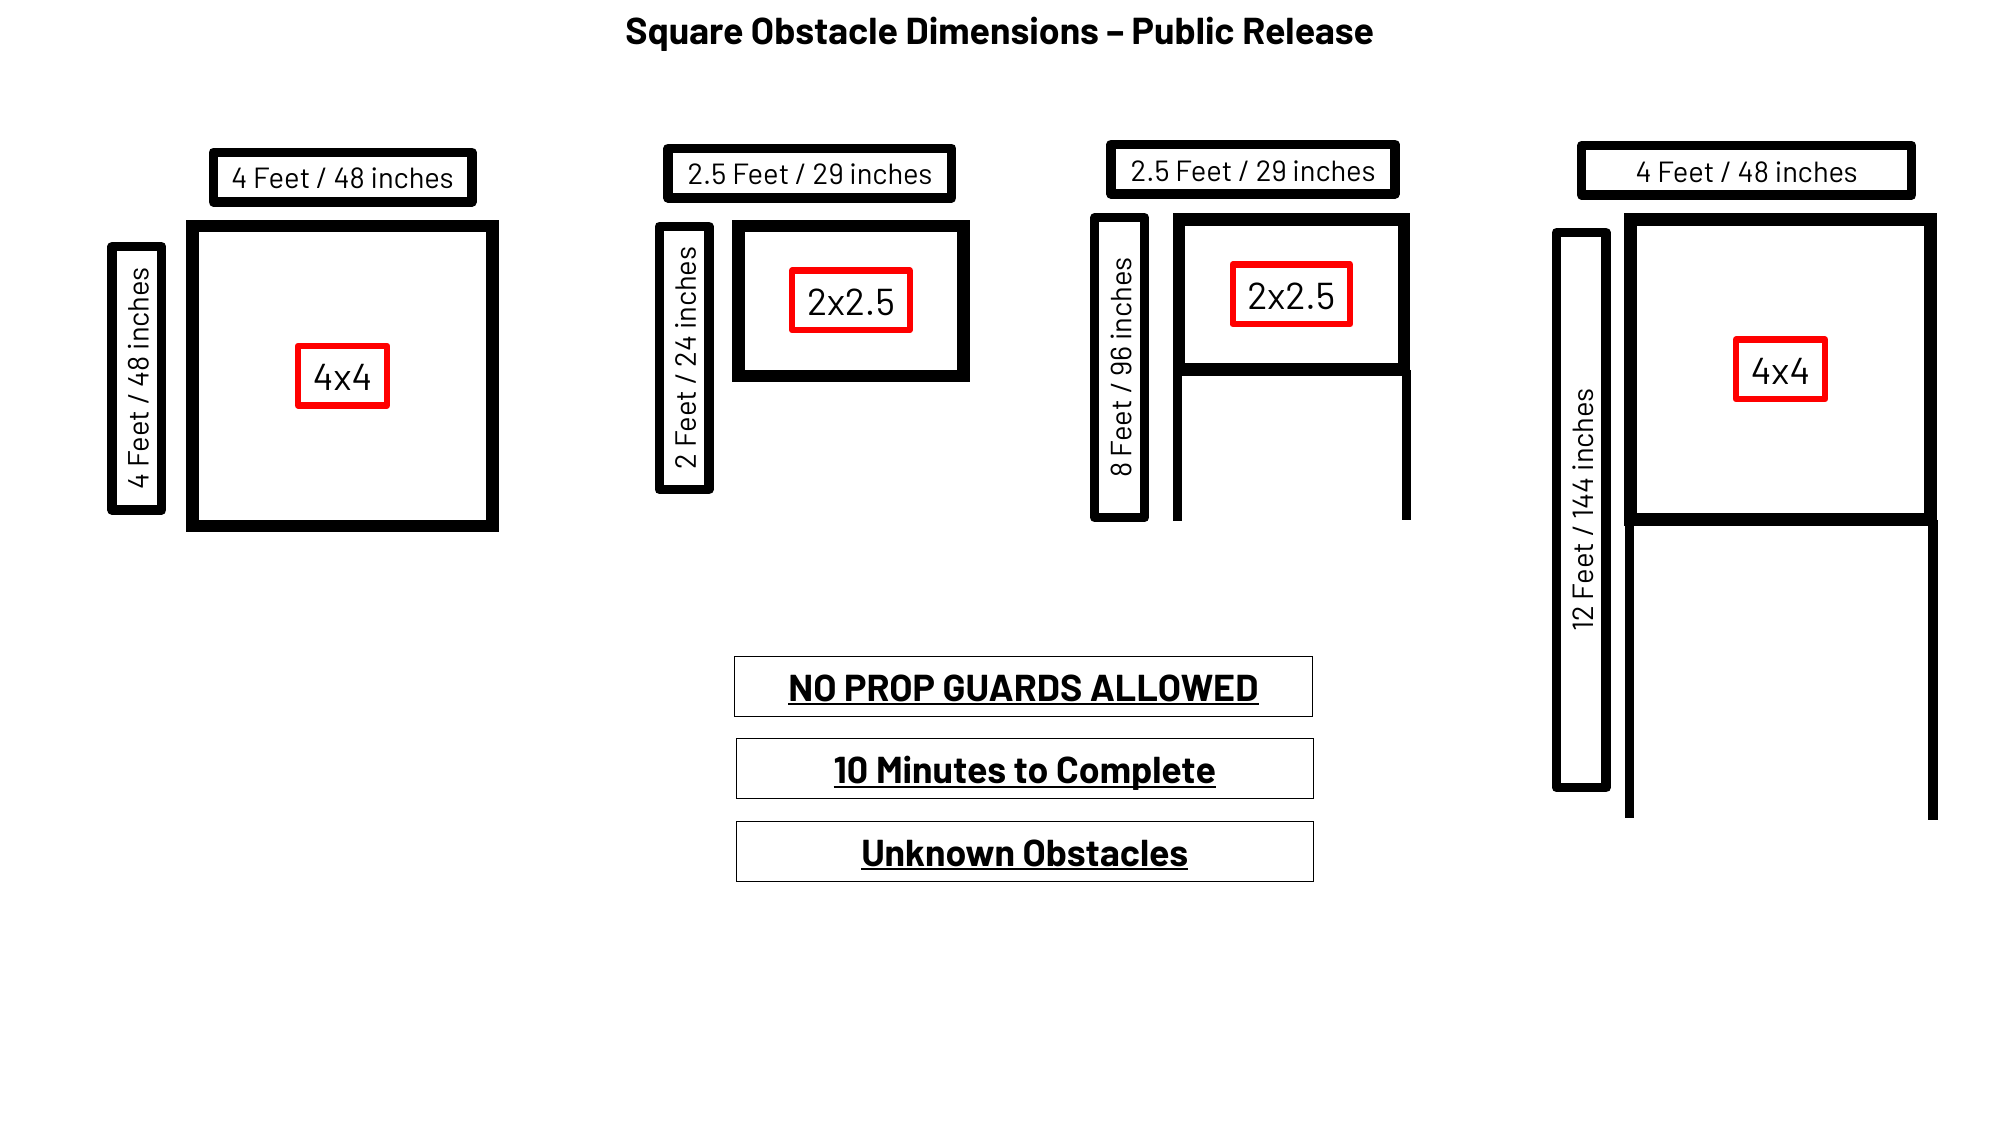

Square Obstacle Dimensions – Public Release
2.5 Feet / 29 inches
4 Feet / 48 inches
2.5 Feet / 29 inches
4 Feet / 48 inches

2x2.5
2x2.5
2 Feet / 24 inches
4x4
8 Feet / 96 inches
4x4
4 Feet / 48 inches
12 Feet / 144 inches
NO PROP GUARDS ALLOWED
10 Minutes to Complete
Unknown Obstacles